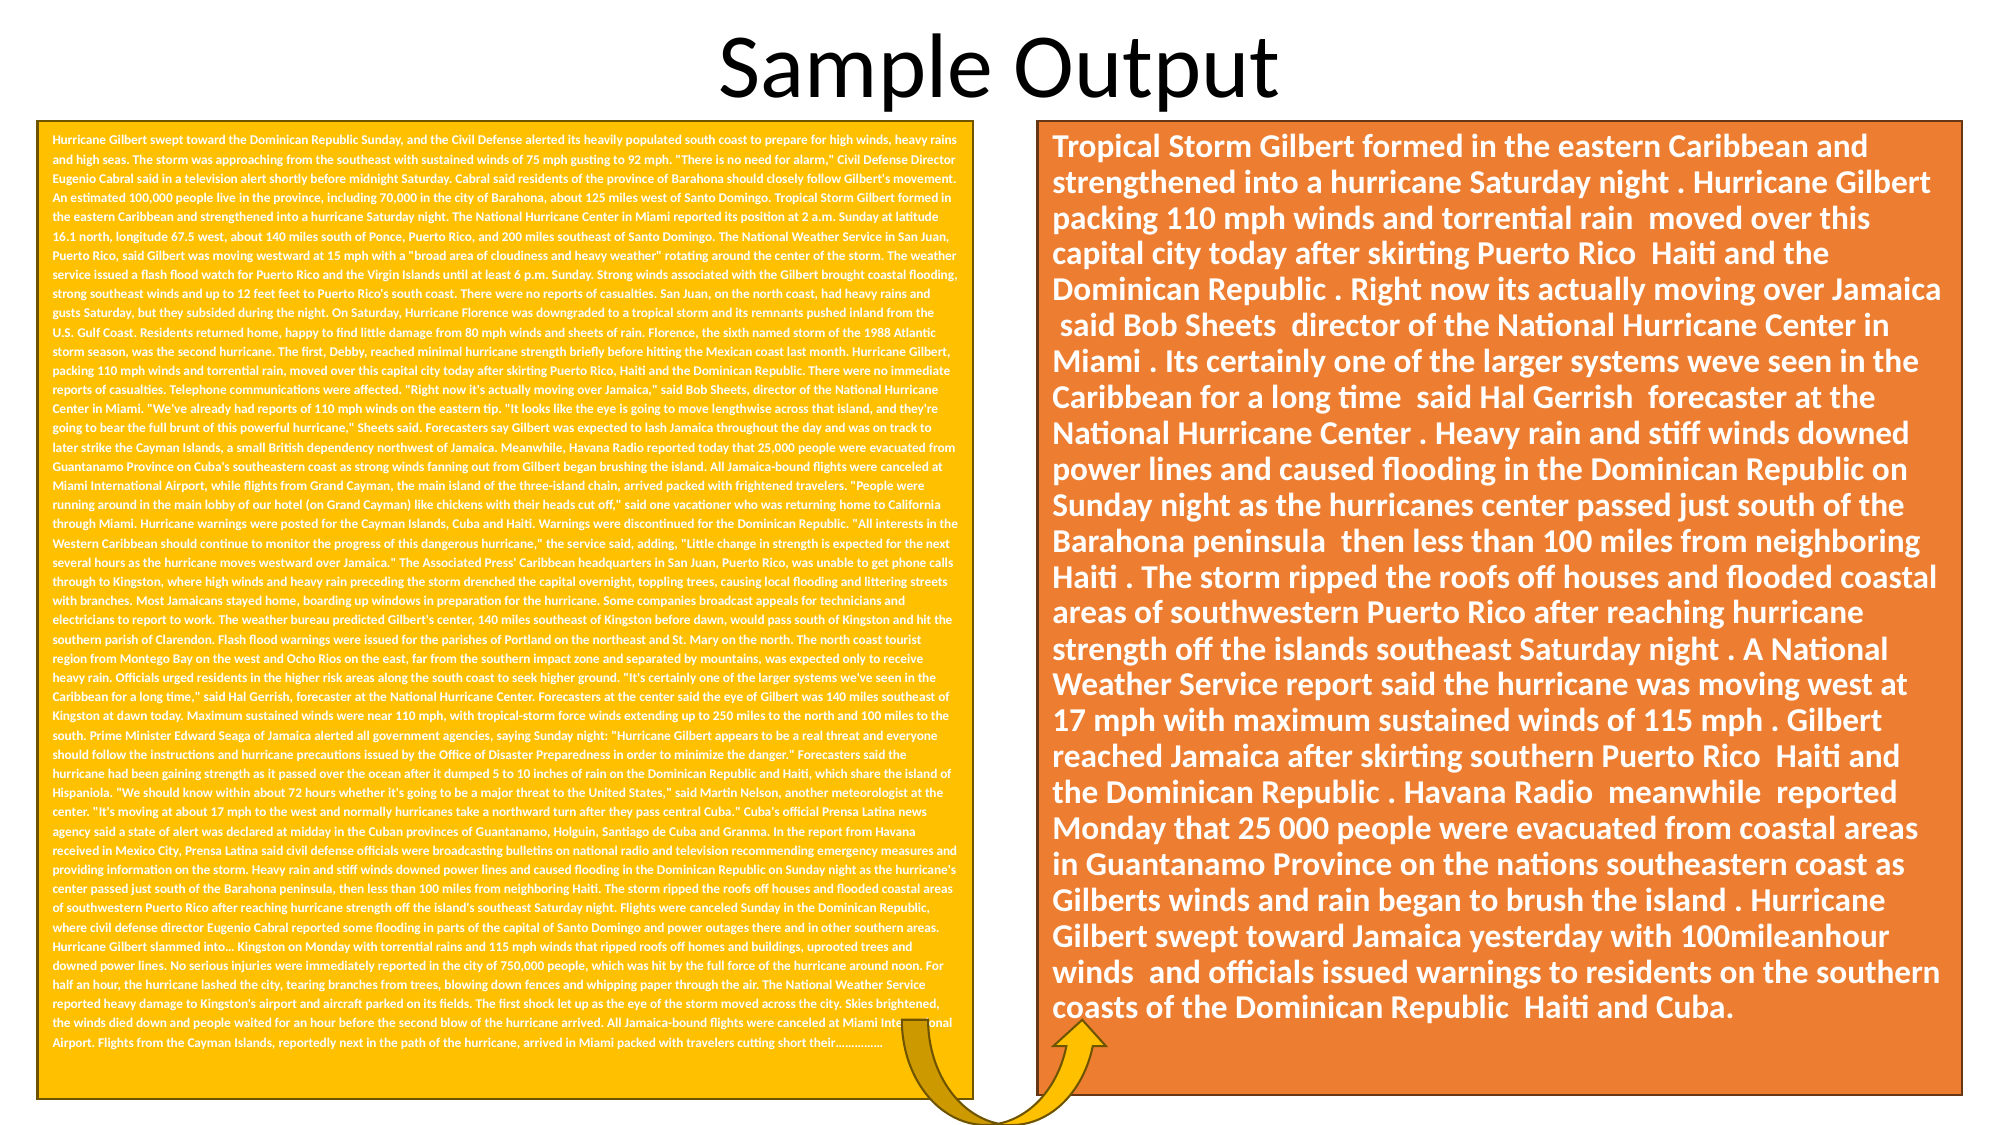

# Sample Output
Hurricane Gilbert swept toward the Dominican Republic Sunday, and the Civil Defense alerted its heavily populated south coast to prepare for high winds, heavy rains and high seas. The storm was approaching from the southeast with sustained winds of 75 mph gusting to 92 mph. "There is no need for alarm," Civil Defense Director Eugenio Cabral said in a television alert shortly before midnight Saturday. Cabral said residents of the province of Barahona should closely follow Gilbert's movement. An estimated 100,000 people live in the province, including 70,000 in the city of Barahona, about 125 miles west of Santo Domingo. Tropical Storm Gilbert formed in the eastern Caribbean and strengthened into a hurricane Saturday night. The National Hurricane Center in Miami reported its position at 2 a.m. Sunday at latitude 16.1 north, longitude 67.5 west, about 140 miles south of Ponce, Puerto Rico, and 200 miles southeast of Santo Domingo. The National Weather Service in San Juan, Puerto Rico, said Gilbert was moving westward at 15 mph with a "broad area of cloudiness and heavy weather" rotating around the center of the storm. The weather service issued a flash flood watch for Puerto Rico and the Virgin Islands until at least 6 p.m. Sunday. Strong winds associated with the Gilbert brought coastal flooding, strong southeast winds and up to 12 feet feet to Puerto Rico's south coast. There were no reports of casualties. San Juan, on the north coast, had heavy rains and gusts Saturday, but they subsided during the night. On Saturday, Hurricane Florence was downgraded to a tropical storm and its remnants pushed inland from the U.S. Gulf Coast. Residents returned home, happy to find little damage from 80 mph winds and sheets of rain. Florence, the sixth named storm of the 1988 Atlantic storm season, was the second hurricane. The first, Debby, reached minimal hurricane strength briefly before hitting the Mexican coast last month. Hurricane Gilbert, packing 110 mph winds and torrential rain, moved over this capital city today after skirting Puerto Rico, Haiti and the Dominican Republic. There were no immediate reports of casualties. Telephone communications were affected. "Right now it's actually moving over Jamaica," said Bob Sheets, director of the National Hurricane Center in Miami. "We've already had reports of 110 mph winds on the eastern tip. "It looks like the eye is going to move lengthwise across that island, and they're going to bear the full brunt of this powerful hurricane," Sheets said. Forecasters say Gilbert was expected to lash Jamaica throughout the day and was on track to later strike the Cayman Islands, a small British dependency northwest of Jamaica. Meanwhile, Havana Radio reported today that 25,000 people were evacuated from Guantanamo Province on Cuba's southeastern coast as strong winds fanning out from Gilbert began brushing the island. All Jamaica-bound flights were canceled at Miami International Airport, while flights from Grand Cayman, the main island of the three-island chain, arrived packed with frightened travelers. "People were running around in the main lobby of our hotel (on Grand Cayman) like chickens with their heads cut off," said one vacationer who was returning home to California through Miami. Hurricane warnings were posted for the Cayman Islands, Cuba and Haiti. Warnings were discontinued for the Dominican Republic. "All interests in the Western Caribbean should continue to monitor the progress of this dangerous hurricane," the service said, adding, "Little change in strength is expected for the next several hours as the hurricane moves westward over Jamaica." The Associated Press' Caribbean headquarters in San Juan, Puerto Rico, was unable to get phone calls through to Kingston, where high winds and heavy rain preceding the storm drenched the capital overnight, toppling trees, causing local flooding and littering streets with branches. Most Jamaicans stayed home, boarding up windows in preparation for the hurricane. Some companies broadcast appeals for technicians and electricians to report to work. The weather bureau predicted Gilbert's center, 140 miles southeast of Kingston before dawn, would pass south of Kingston and hit the southern parish of Clarendon. Flash flood warnings were issued for the parishes of Portland on the northeast and St. Mary on the north. The north coast tourist region from Montego Bay on the west and Ocho Rios on the east, far from the southern impact zone and separated by mountains, was expected only to receive heavy rain. Officials urged residents in the higher risk areas along the south coast to seek higher ground. "It's certainly one of the larger systems we've seen in the Caribbean for a long time," said Hal Gerrish, forecaster at the National Hurricane Center. Forecasters at the center said the eye of Gilbert was 140 miles southeast of Kingston at dawn today. Maximum sustained winds were near 110 mph, with tropical-storm force winds extending up to 250 miles to the north and 100 miles to the south. Prime Minister Edward Seaga of Jamaica alerted all government agencies, saying Sunday night: "Hurricane Gilbert appears to be a real threat and everyone should follow the instructions and hurricane precautions issued by the Office of Disaster Preparedness in order to minimize the danger." Forecasters said the hurricane had been gaining strength as it passed over the ocean after it dumped 5 to 10 inches of rain on the Dominican Republic and Haiti, which share the island of Hispaniola. "We should know within about 72 hours whether it's going to be a major threat to the United States," said Martin Nelson, another meteorologist at the center. "It's moving at about 17 mph to the west and normally hurricanes take a northward turn after they pass central Cuba." Cuba's official Prensa Latina news agency said a state of alert was declared at midday in the Cuban provinces of Guantanamo, Holguin, Santiago de Cuba and Granma. In the report from Havana received in Mexico City, Prensa Latina said civil defense officials were broadcasting bulletins on national radio and television recommending emergency measures and providing information on the storm. Heavy rain and stiff winds downed power lines and caused flooding in the Dominican Republic on Sunday night as the hurricane's center passed just south of the Barahona peninsula, then less than 100 miles from neighboring Haiti. The storm ripped the roofs off houses and flooded coastal areas of southwestern Puerto Rico after reaching hurricane strength off the island's southeast Saturday night. Flights were canceled Sunday in the Dominican Republic, where civil defense director Eugenio Cabral reported some flooding in parts of the capital of Santo Domingo and power outages there and in other southern areas. Hurricane Gilbert slammed into… Kingston on Monday with torrential rains and 115 mph winds that ripped roofs off homes and buildings, uprooted trees and downed power lines. No serious injuries were immediately reported in the city of 750,000 people, which was hit by the full force of the hurricane around noon. For half an hour, the hurricane lashed the city, tearing branches from trees, blowing down fences and whipping paper through the air. The National Weather Service reported heavy damage to Kingston's airport and aircraft parked on its fields. The first shock let up as the eye of the storm moved across the city. Skies brightened, the winds died down and people waited for an hour before the second blow of the hurricane arrived. All Jamaica-bound flights were canceled at Miami International Airport. Flights from the Cayman Islands, reportedly next in the path of the hurricane, arrived in Miami packed with travelers cutting short their……………
Tropical Storm Gilbert formed in the eastern Caribbean and strengthened into a hurricane Saturday night . Hurricane Gilbert  packing 110 mph winds and torrential rain  moved over this capital city today after skirting Puerto Rico  Haiti and the Dominican Republic . Right now its actually moving over Jamaica  said Bob Sheets  director of the National Hurricane Center in Miami . Its certainly one of the larger systems weve seen in the Caribbean for a long time  said Hal Gerrish  forecaster at the National Hurricane Center . Heavy rain and stiff winds downed power lines and caused flooding in the Dominican Republic on Sunday night as the hurricanes center passed just south of the Barahona peninsula  then less than 100 miles from neighboring Haiti . The storm ripped the roofs off houses and flooded coastal areas of southwestern Puerto Rico after reaching hurricane strength off the islands southeast Saturday night . A National Weather Service report said the hurricane was moving west at 17 mph with maximum sustained winds of 115 mph . Gilbert reached Jamaica after skirting southern Puerto Rico  Haiti and the Dominican Republic . Havana Radio  meanwhile  reported Monday that 25 000 people were evacuated from coastal areas in Guantanamo Province on the nations southeastern coast as Gilberts winds and rain began to brush the island . Hurricane Gilbert swept toward Jamaica yesterday with 100mileanhour winds  and officials issued warnings to residents on the southern coasts of the Dominican Republic  Haiti and Cuba.